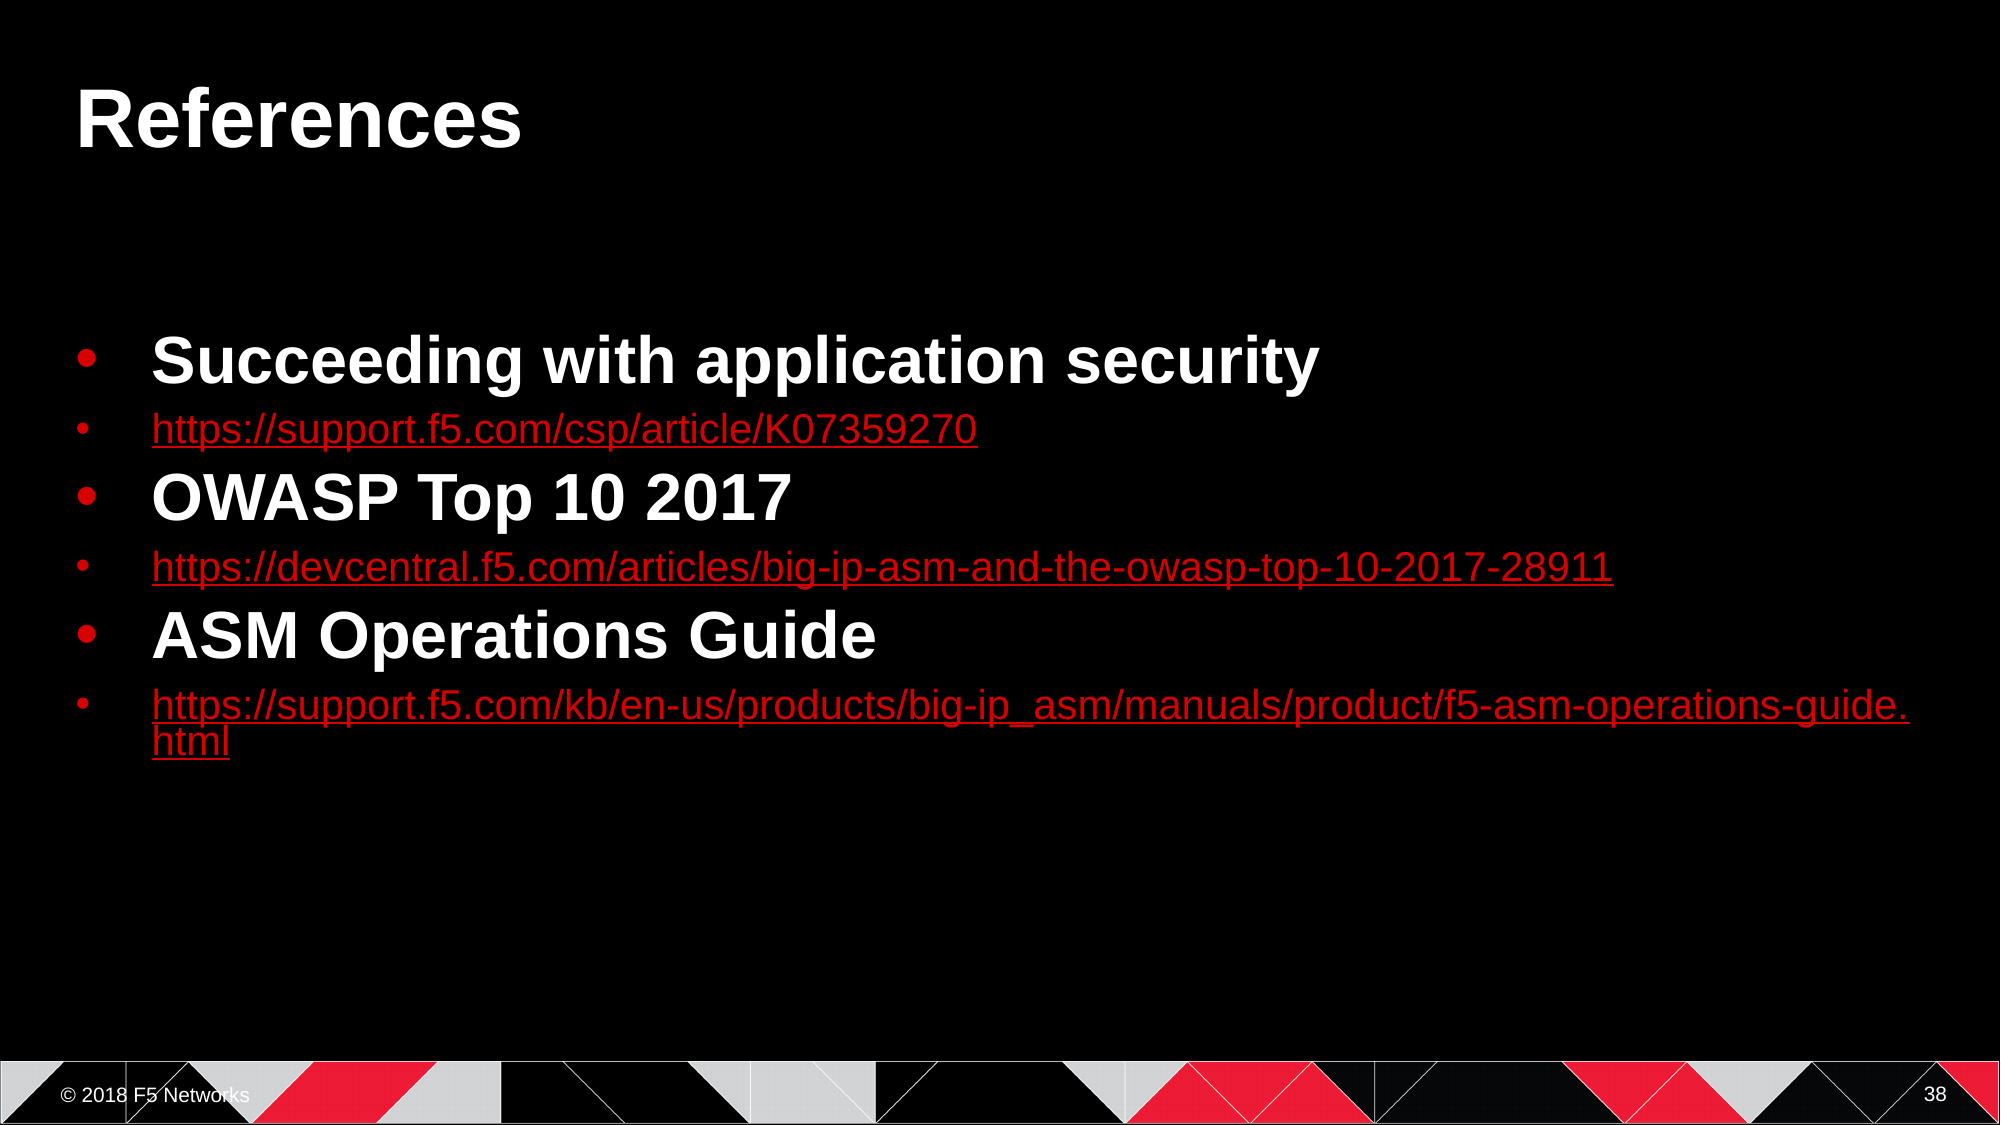

# References
Succeeding with application security
https://support.f5.com/csp/article/K07359270
OWASP Top 10 2017
https://devcentral.f5.com/articles/big-ip-asm-and-the-owasp-top-10-2017-28911
ASM Operations Guide
https://support.f5.com/kb/en-us/products/big-ip_asm/manuals/product/f5-asm-operations-guide.html

38
© 2018 F5 Networks